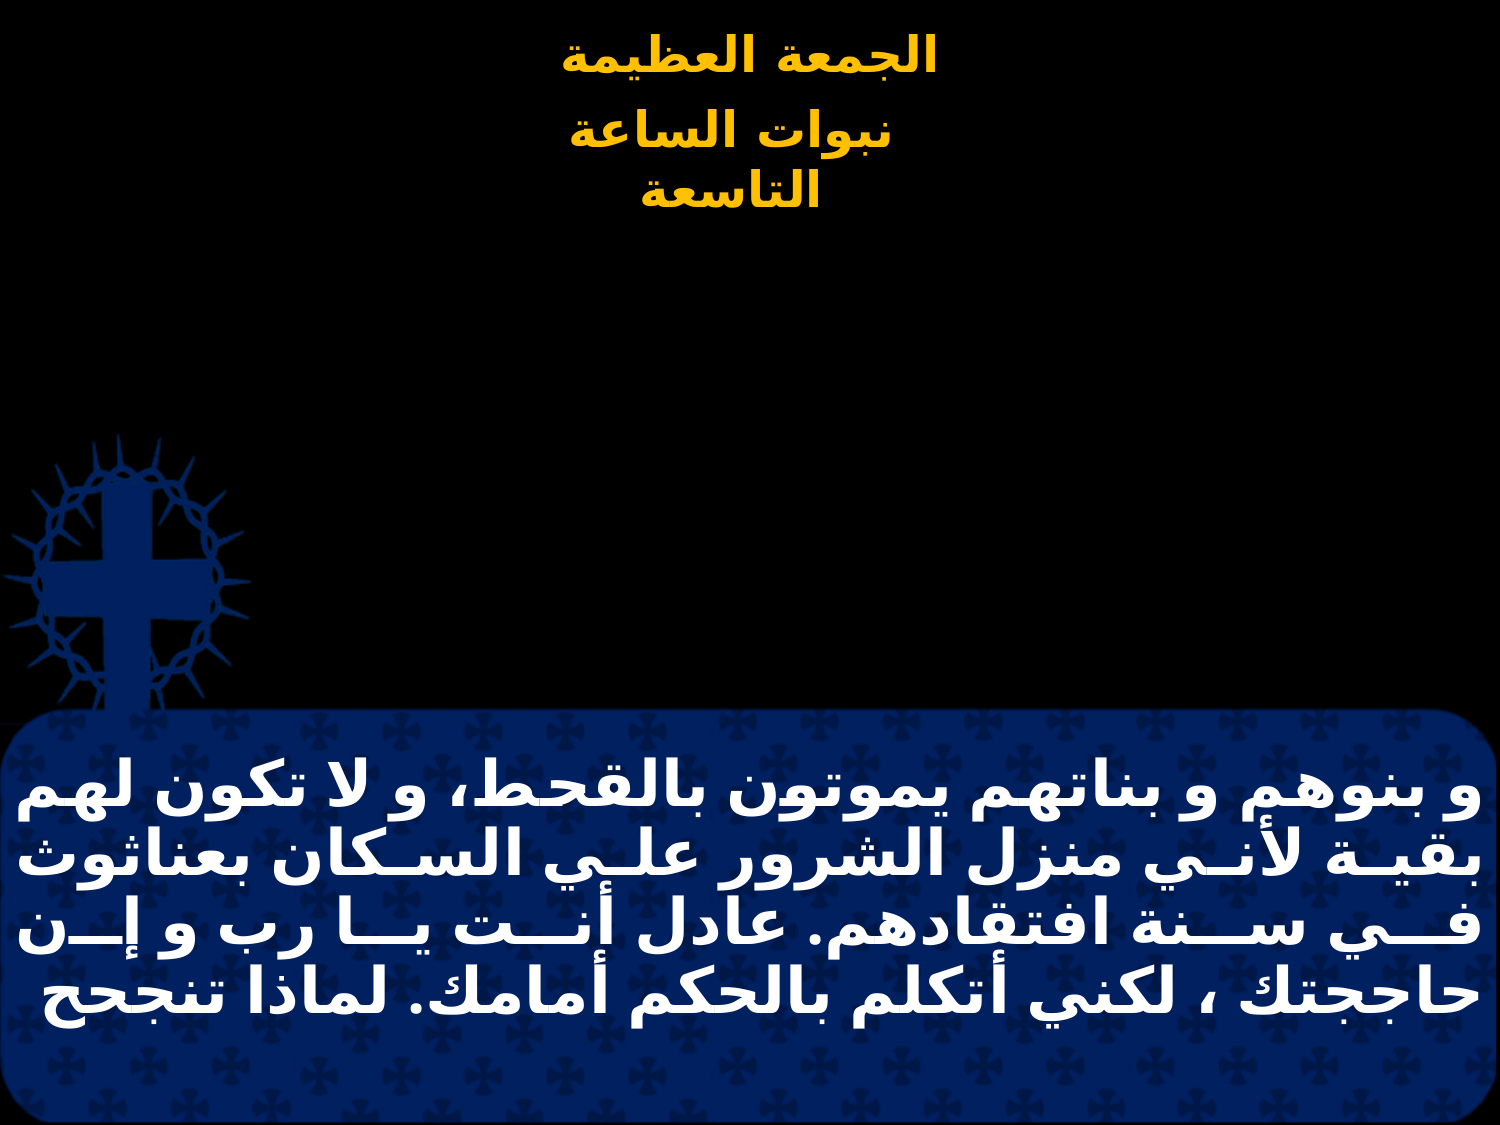

# و بنوهم و بناتهم يموتون بالقحط، و لا تكون لهم بقية لأني منزل الشرور علي السكان بعناثوث في سنة افتقادهم. عادل أنت يا رب و إن حاججتك ، لكني أتكلم بالحكم أمامك. لماذا تنجحح